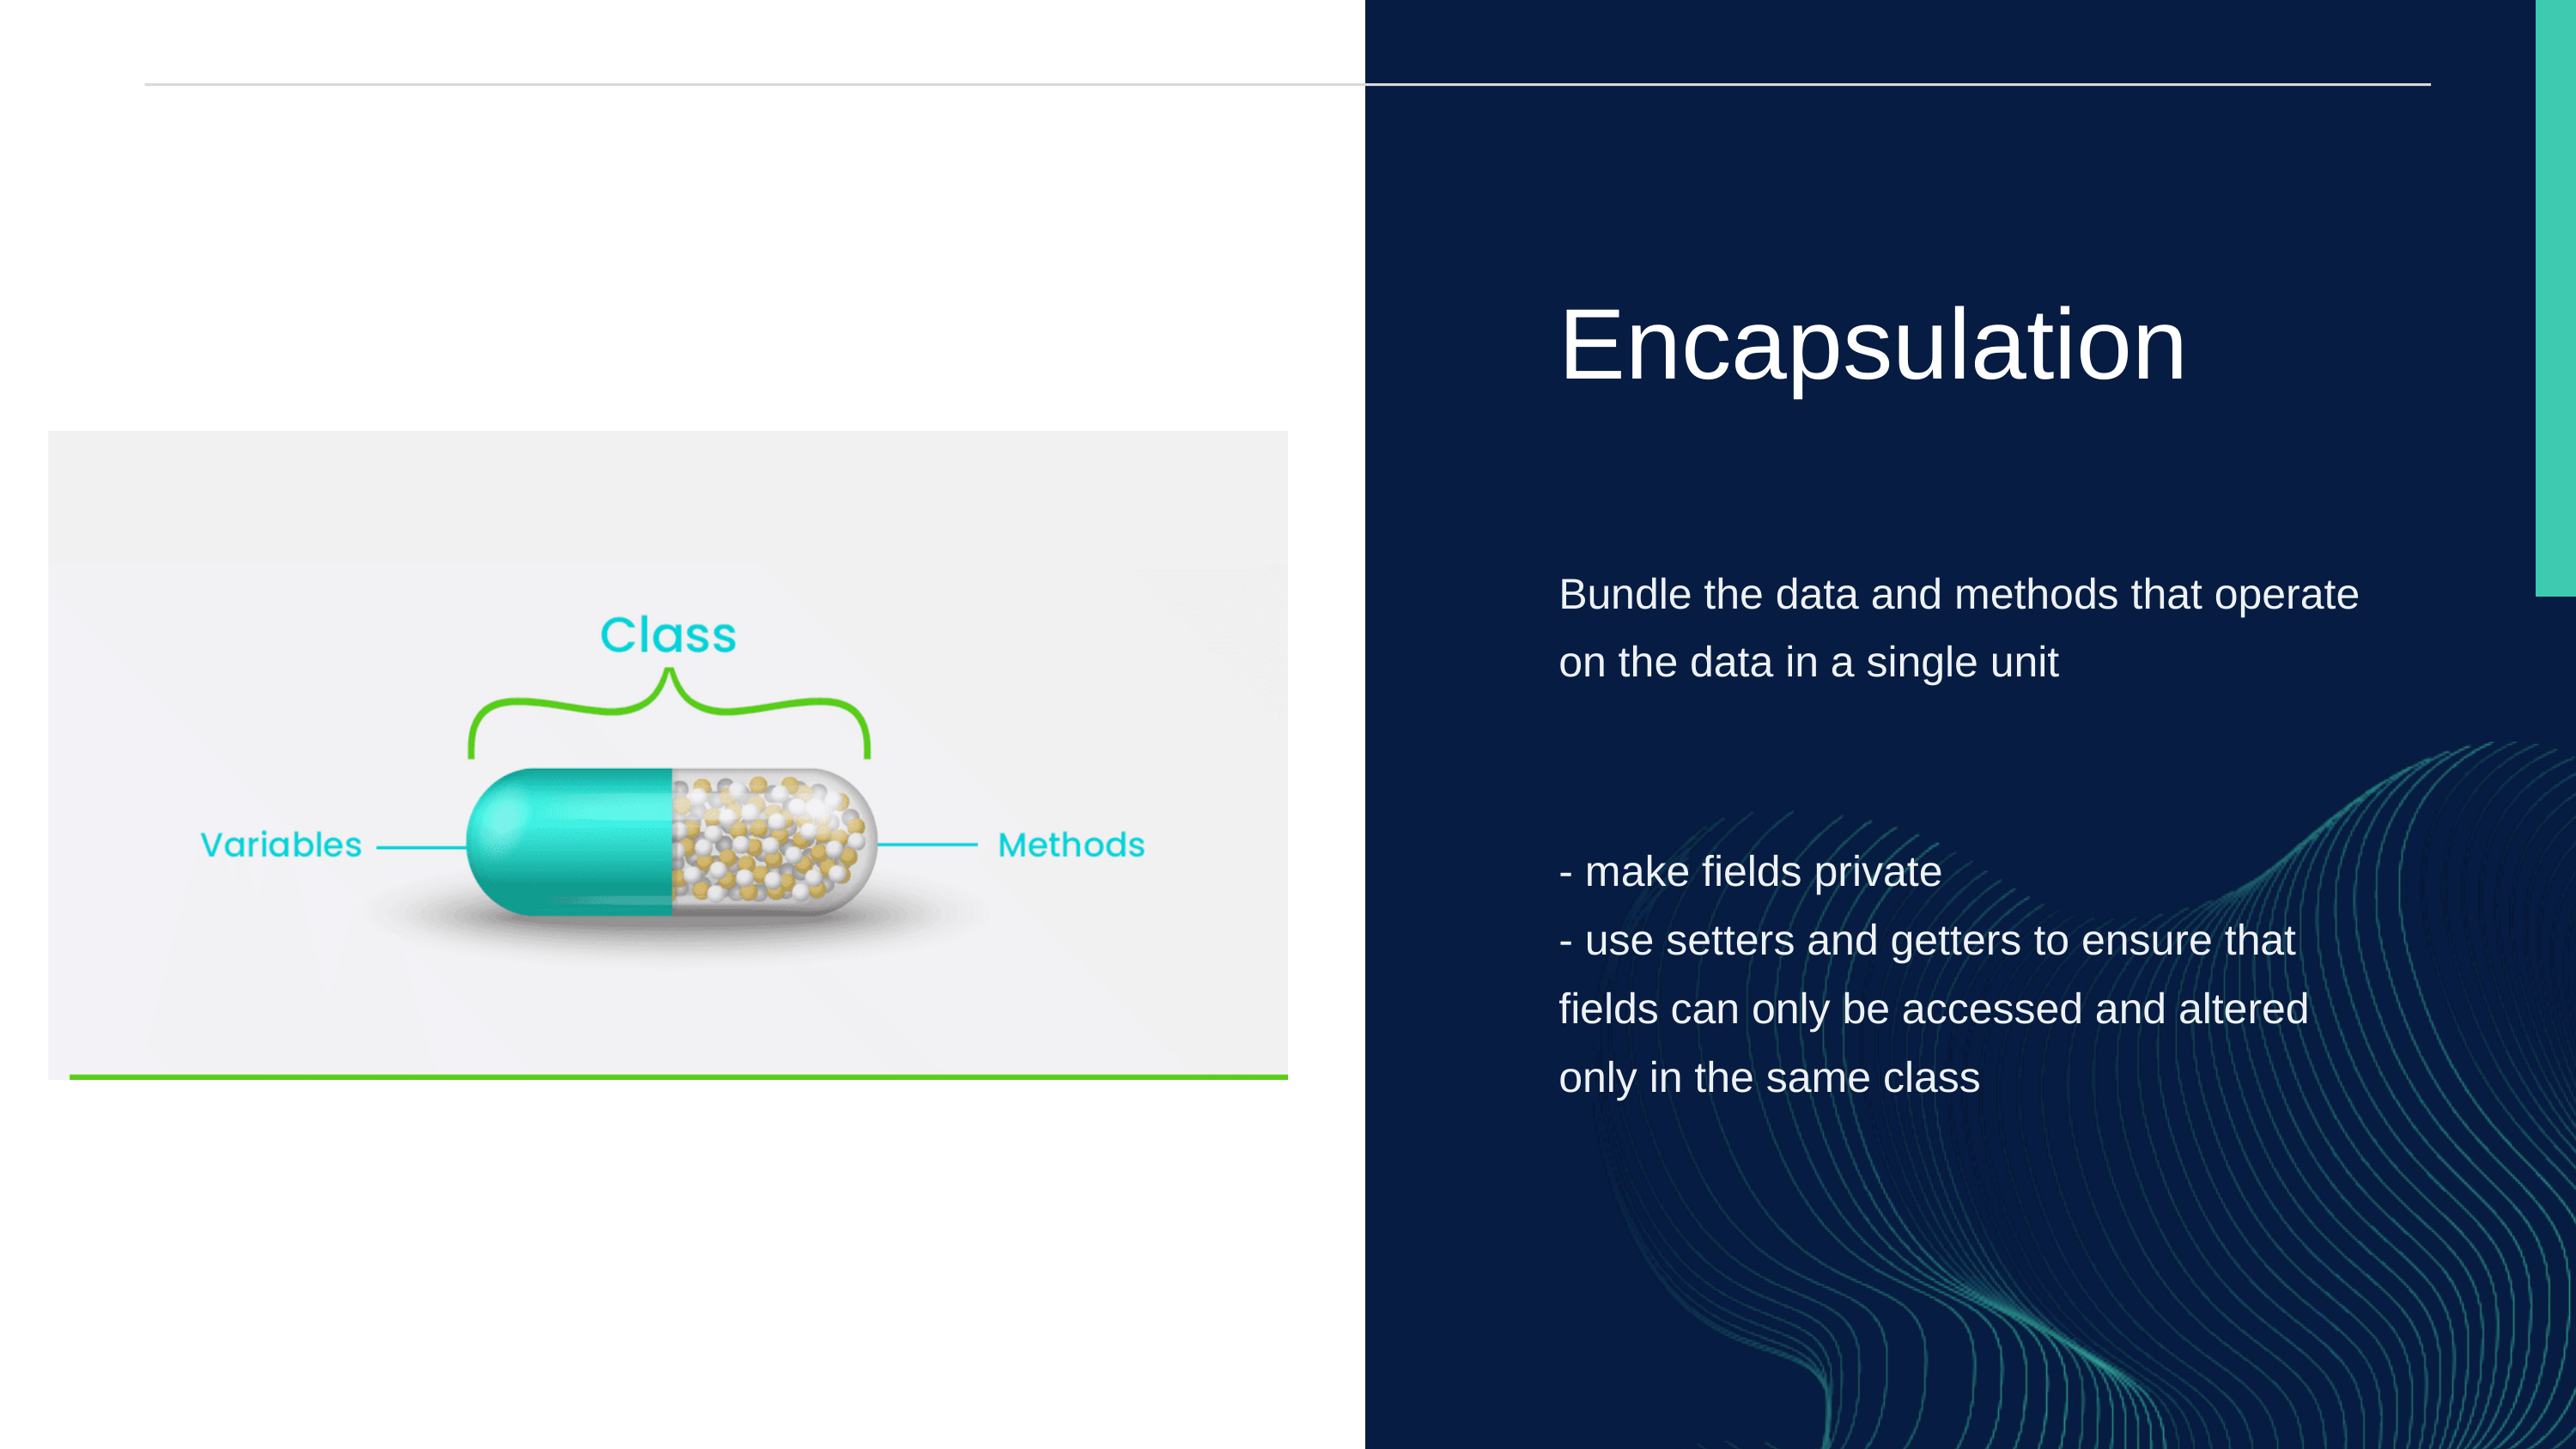

Encapsulation

Bundle the data and methods that operate on the data in a single unit

- make fields private
- use setters and getters to ensure that fields can only be accessed and altered only in the same class